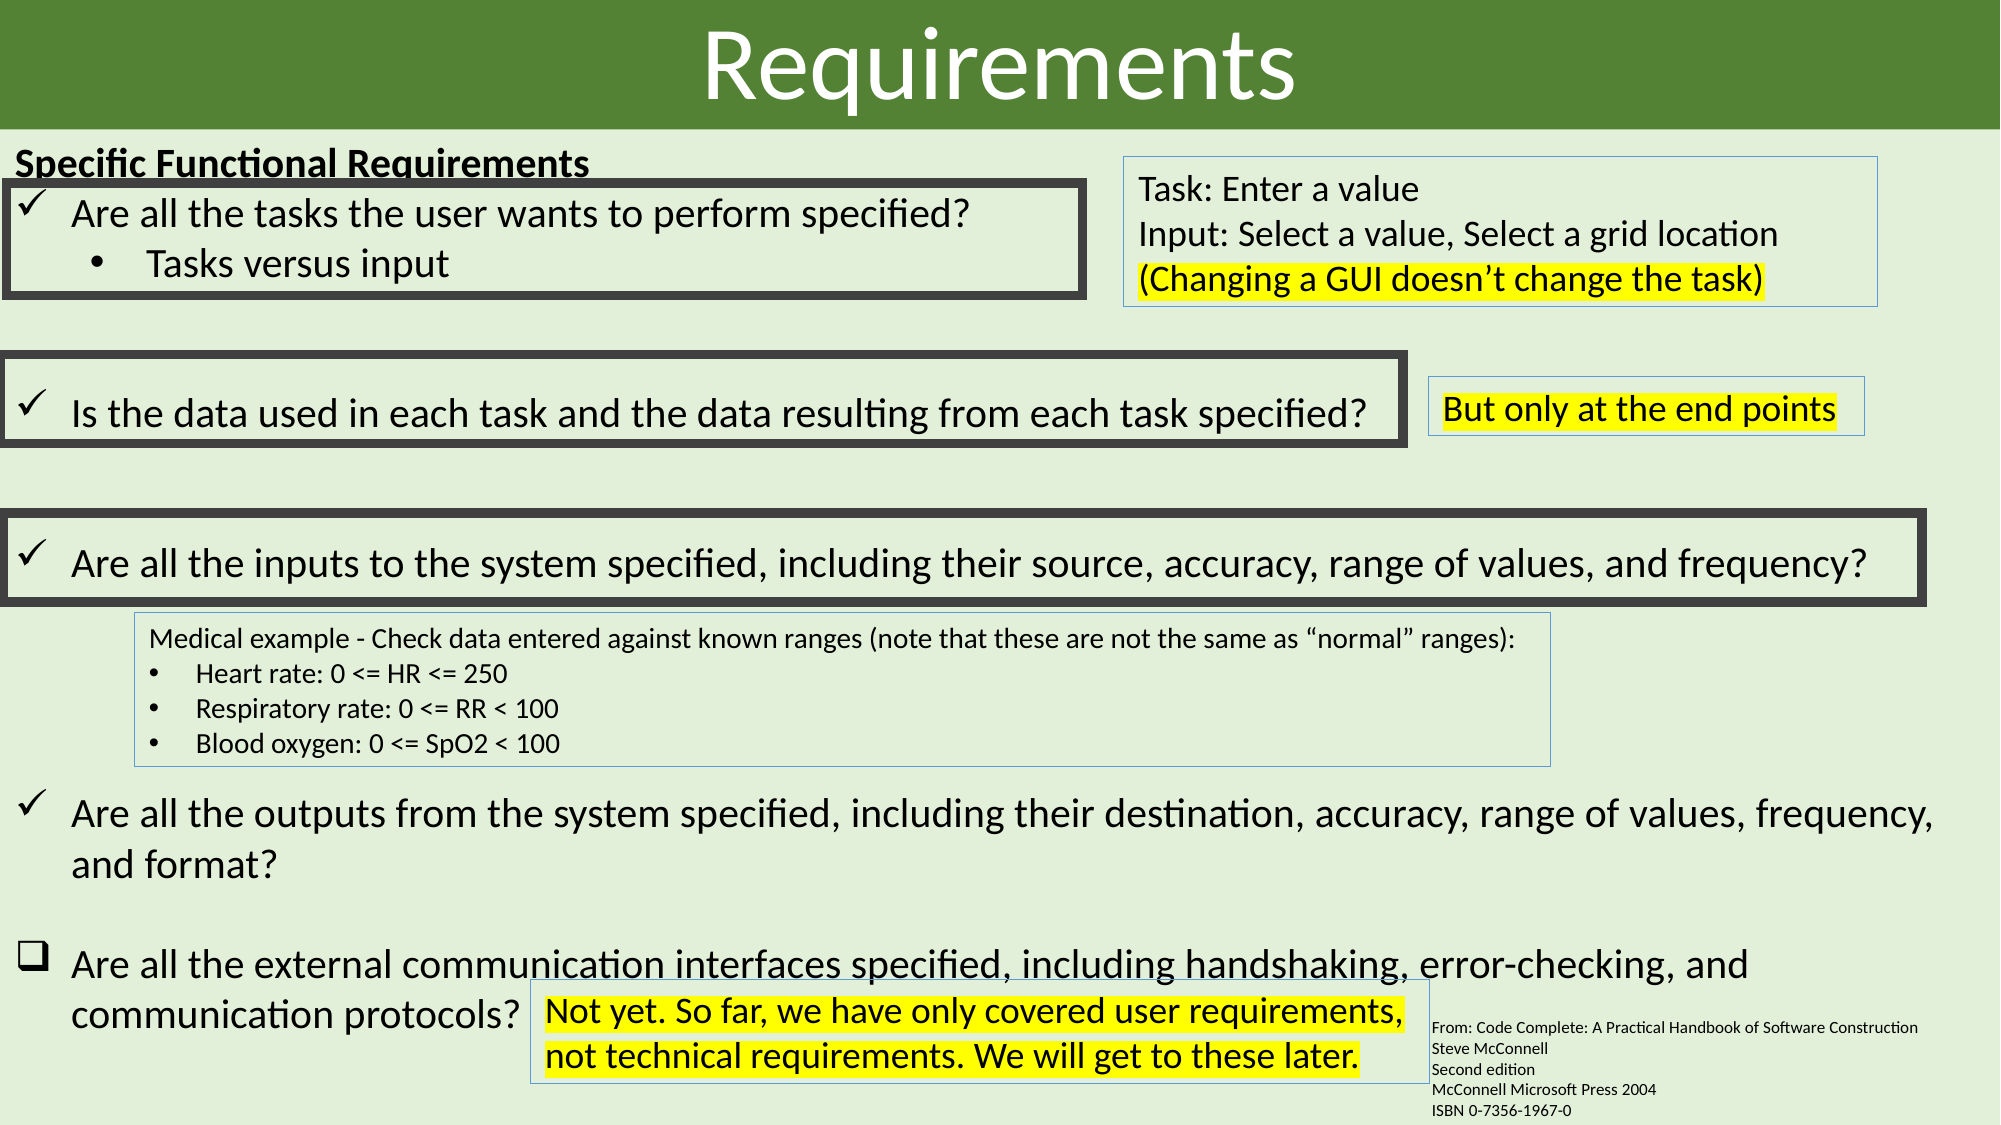

Requirements
Specific Functional Requirements
Are all the tasks the user wants to perform specified?
Tasks versus input

Is the data used in each task and the data resulting from each task specified?

Are all the inputs to the system specified, including their source, accuracy, range of values, and frequency?

Are all the outputs from the system specified, including their destination, accuracy, range of values, frequency, and format?

Are all the external communication interfaces specified, including handshaking, error-checking, and communication protocols?
Task: Enter a value
Input: Select a value, Select a grid location
(Changing a GUI doesn’t change the task)

But only at the end points

Medical example - Check data entered against known ranges (note that these are not the same as “normal” ranges):
Heart rate: 0 <= HR <= 250
Respiratory rate: 0 <= RR < 100
Blood oxygen: 0 <= SpO2 < 100
Not yet. So far, we have only covered user requirements, not technical requirements. We will get to these later.
From: Code Complete: A Practical Handbook of Software Construction
Steve McConnell
Second edition
McConnell Microsoft Press 2004
ISBN 0-7356-1967-0